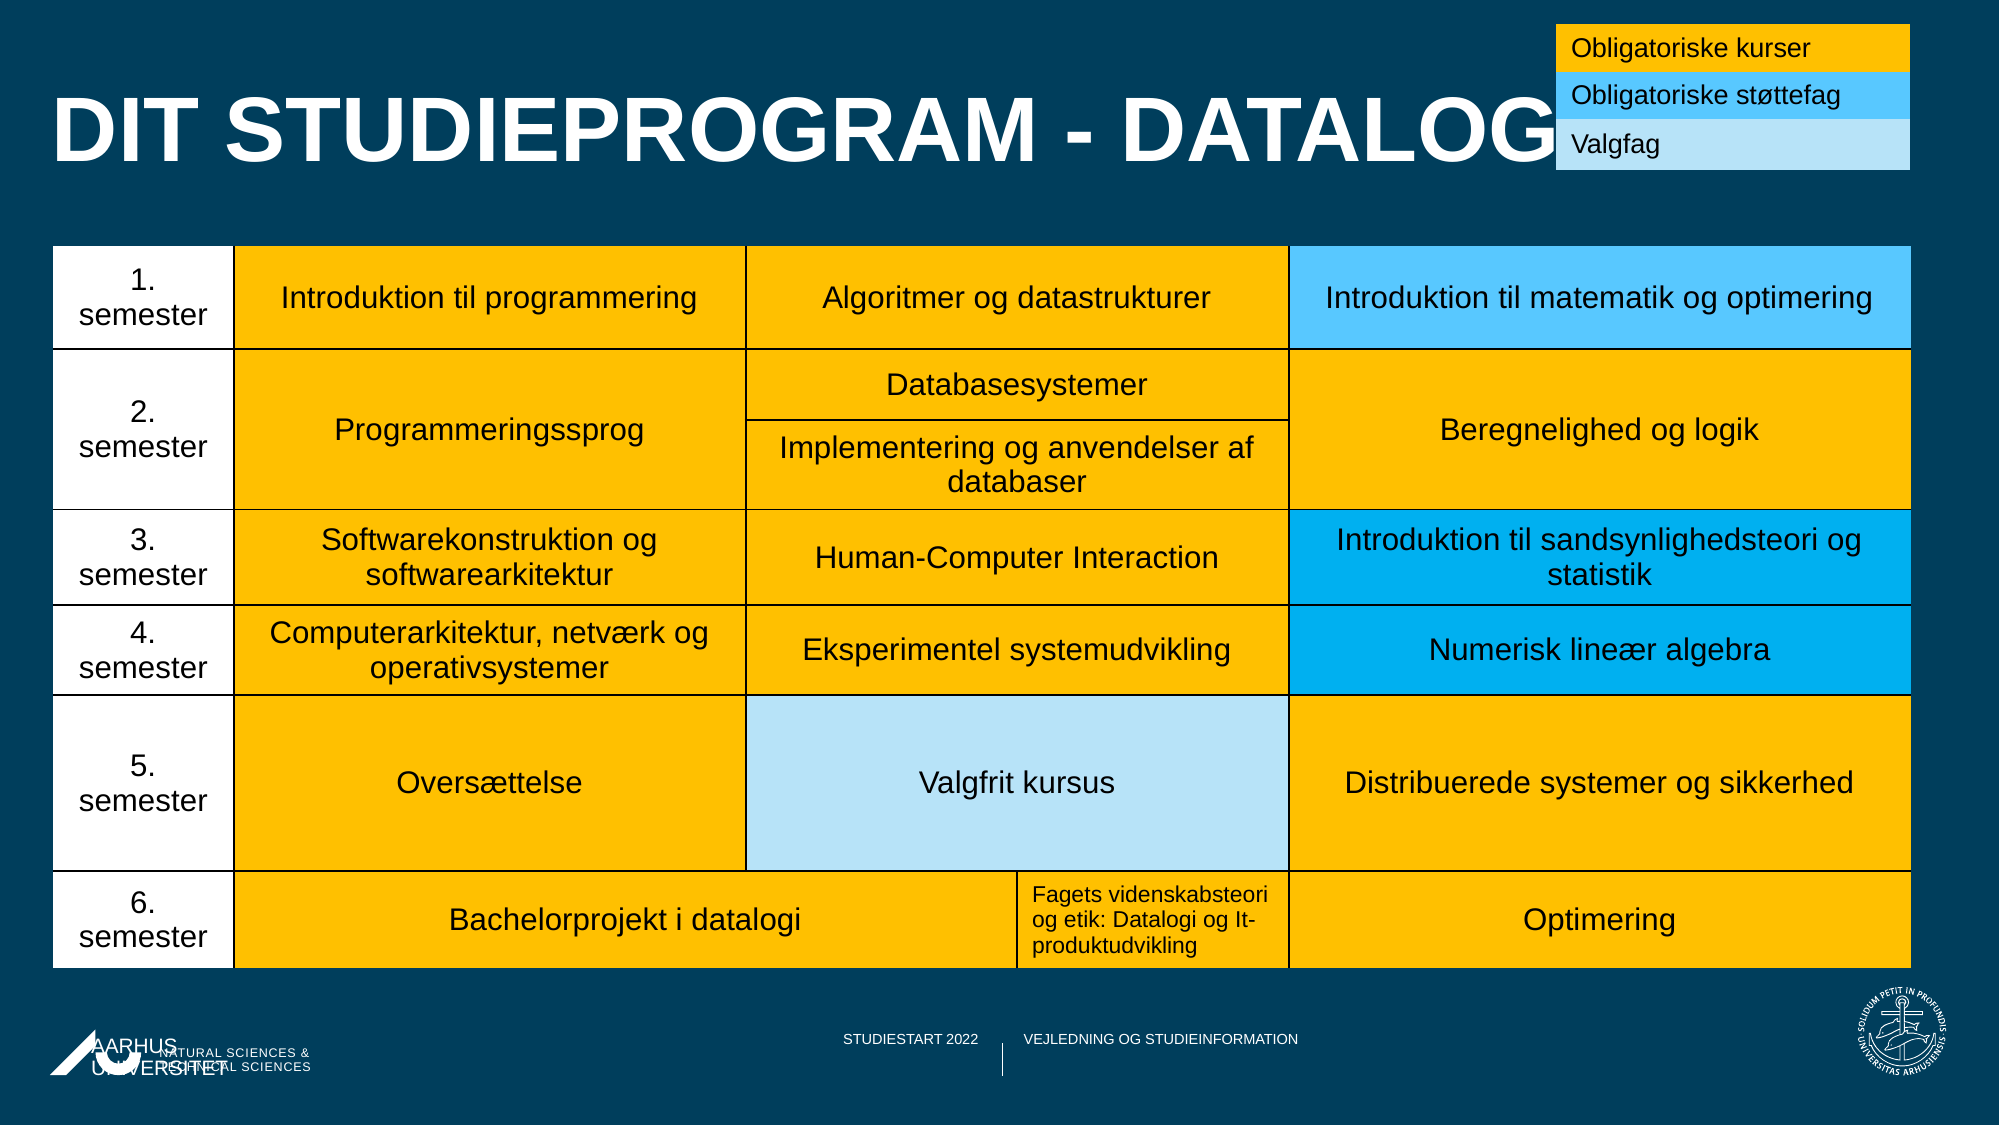

| Obligatoriske kurser |
| --- |
| Obligatoriske støttefag |
| Valgfag |
Dit studieprogram - datalogi
| 1. semester | Introduktion til programmering | Algoritmer og datastrukturer |  | Introduktion til matematik og optimering |
| --- | --- | --- | --- | --- |
| 2. semester | Programmeringssprog | Databasesystemer |  | Beregnelighed og logik |
|  |  | Implementering og anvendelser af databaser |  |  |
| 3. semester | Softwarekonstruktion og softwarearkitektur | Human-Computer Interaction |  | Introduktion til sandsynlighedsteori og statistik |
| 4. semester | Computerarkitektur, netværk og operativsystemer | Eksperimentel systemudvikling |  | Numerisk lineær algebra |
| 5. semester | Oversættelse | Valgfrit kursus |  | Distribuerede systemer og sikkerhed |
| 6. semester | Bachelorprojekt i datalogi |  | Fagets videnskabsteori og etik: Datalogi og It-produktudvikling | Optimering |